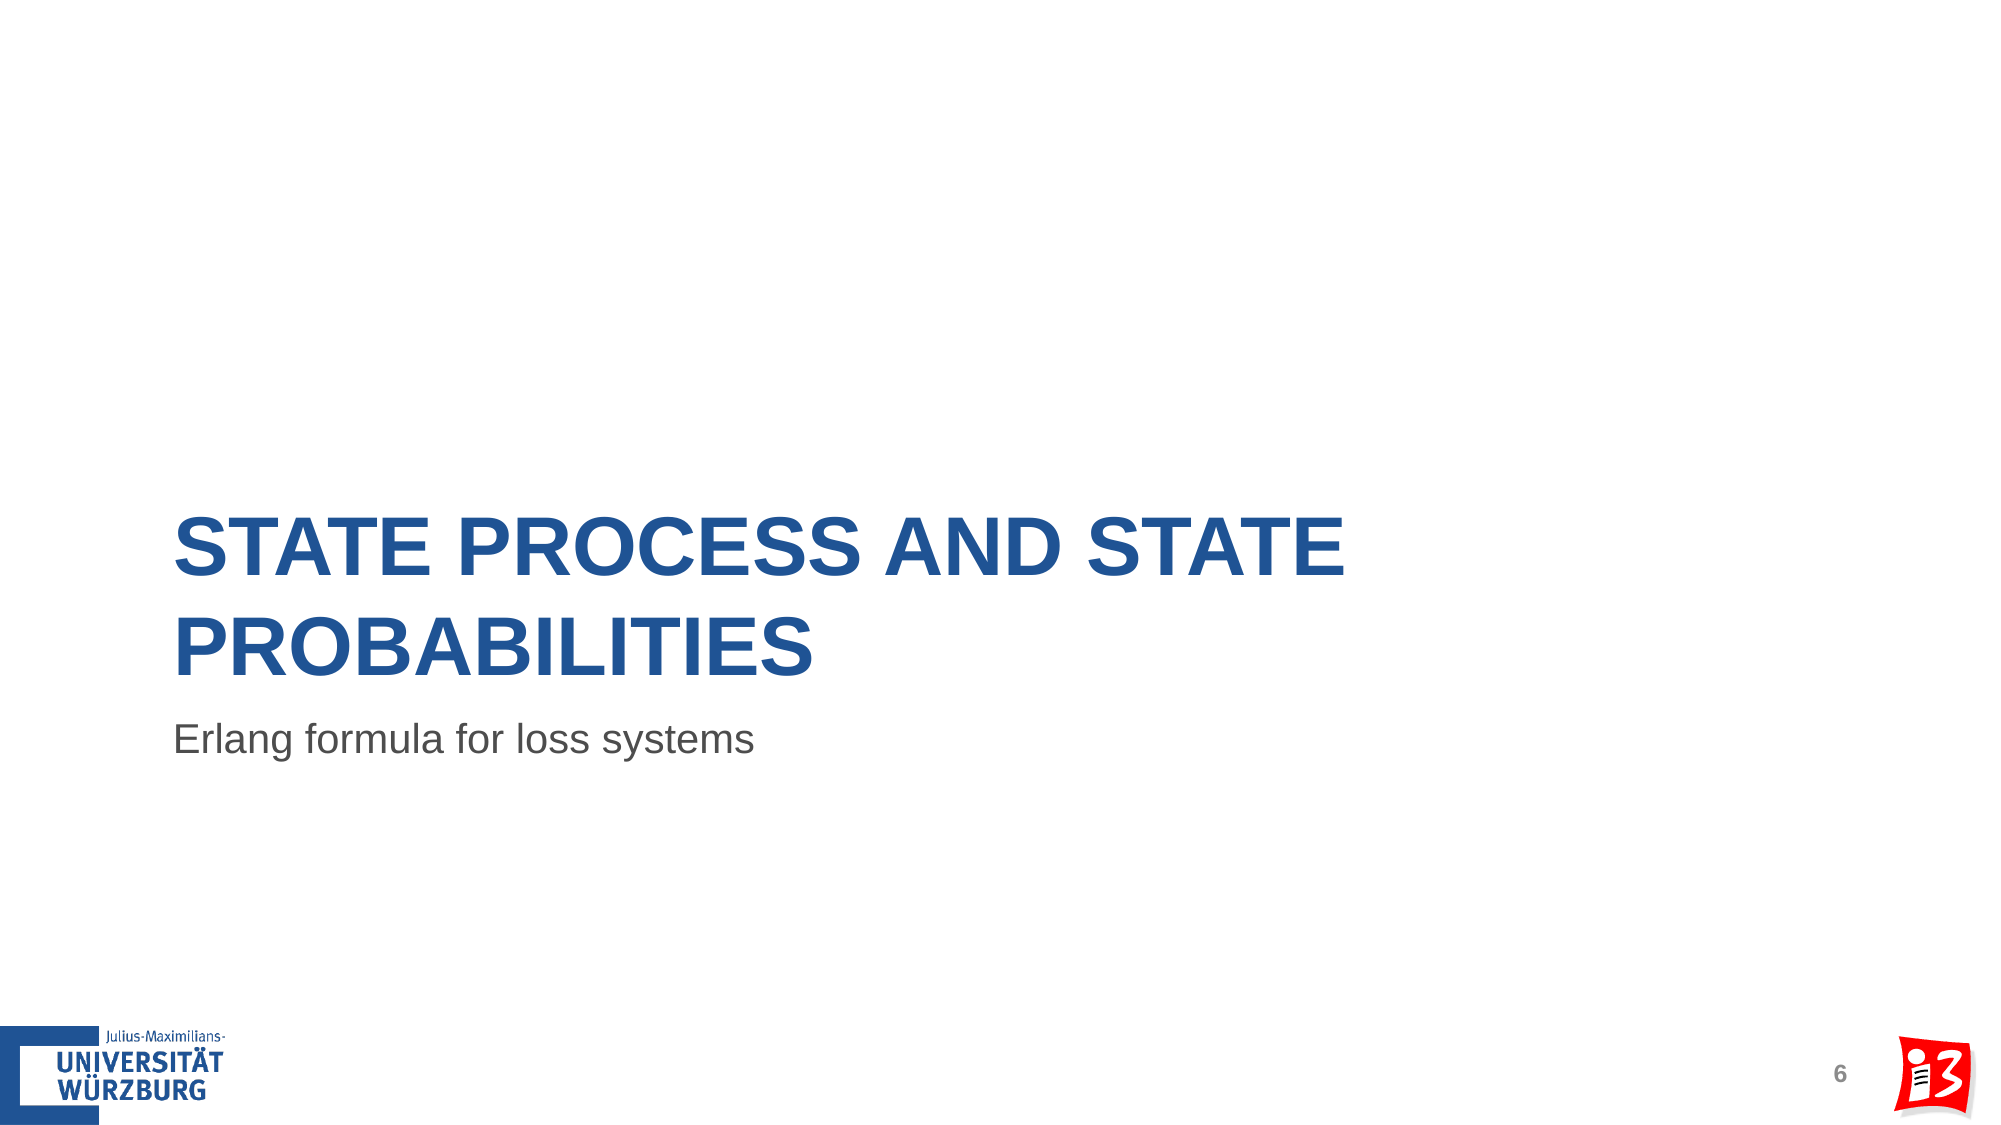

# State Process and State Probabilities
Erlang formula for loss systems
6